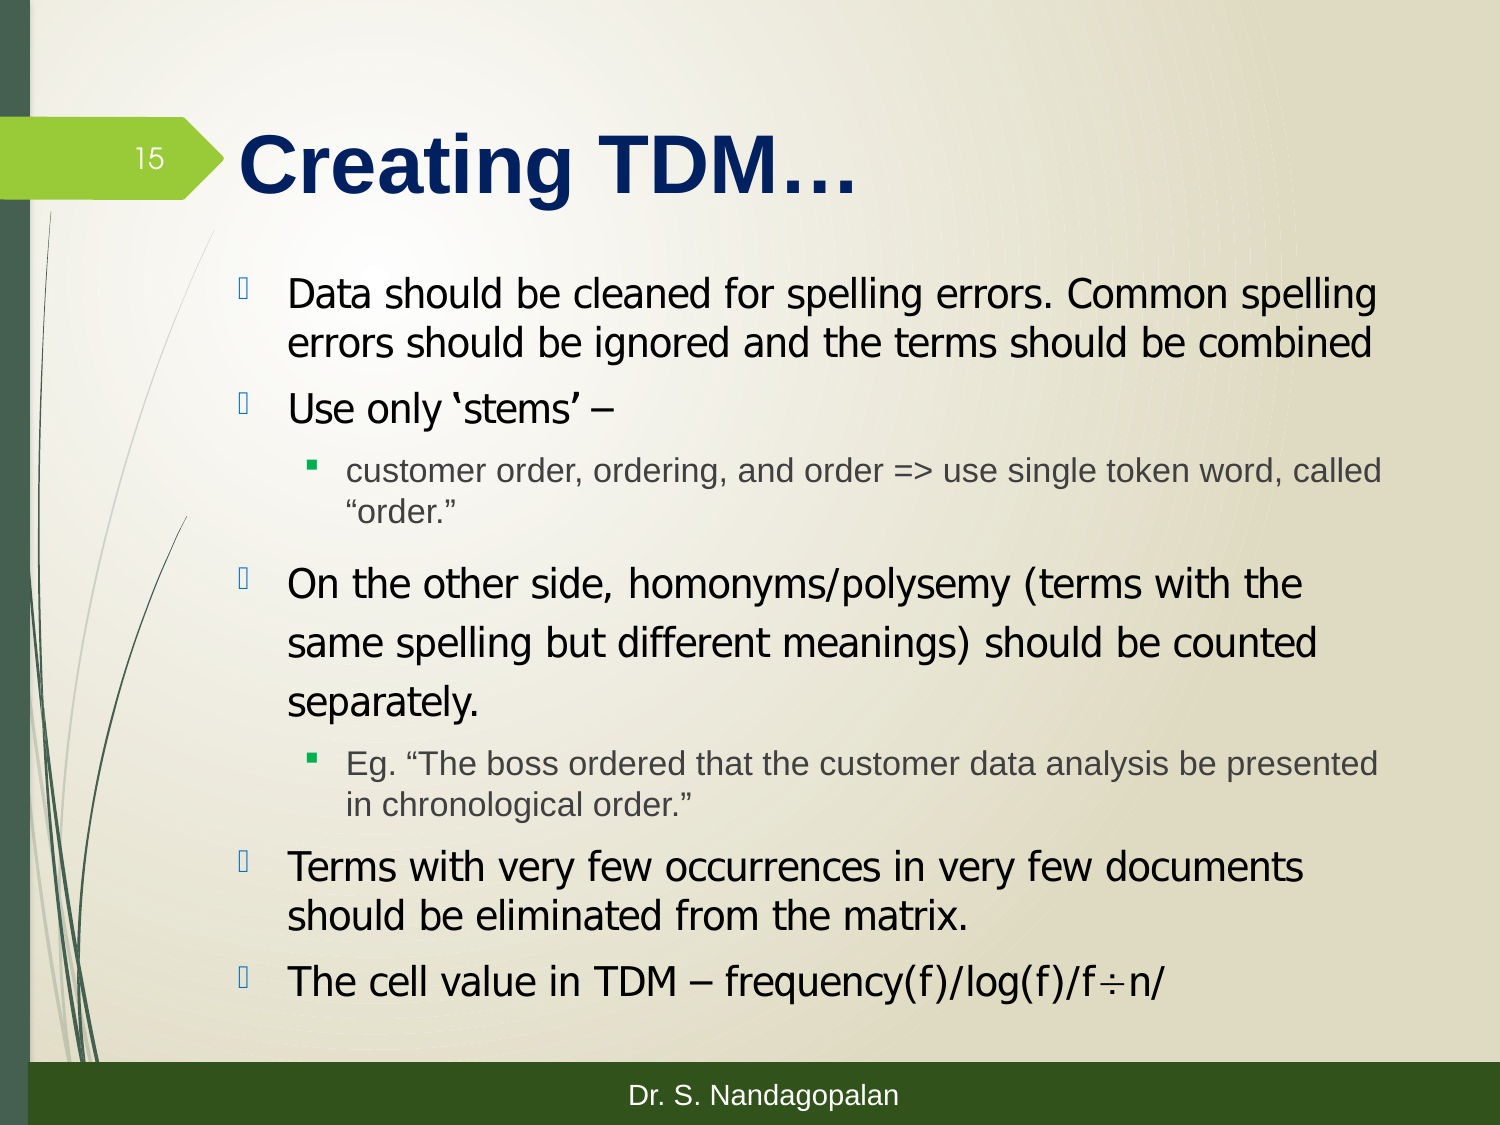

# Creating TDM…
15
Data should be cleaned for spelling errors. Common spelling errors should be ignored and the terms should be combined
Use only ‘stems’ –
customer order, ordering, and order => use single token word, called “order.”
On the other side, homonyms/polysemy (terms with the same spelling but different meanings) should be counted separately.
Eg. “The boss ordered that the customer data analysis be presented in chronological order.”
Terms with very few occurrences in very few documents should be eliminated from the matrix.
The cell value in TDM – frequency(f)/log(f)/f÷n/